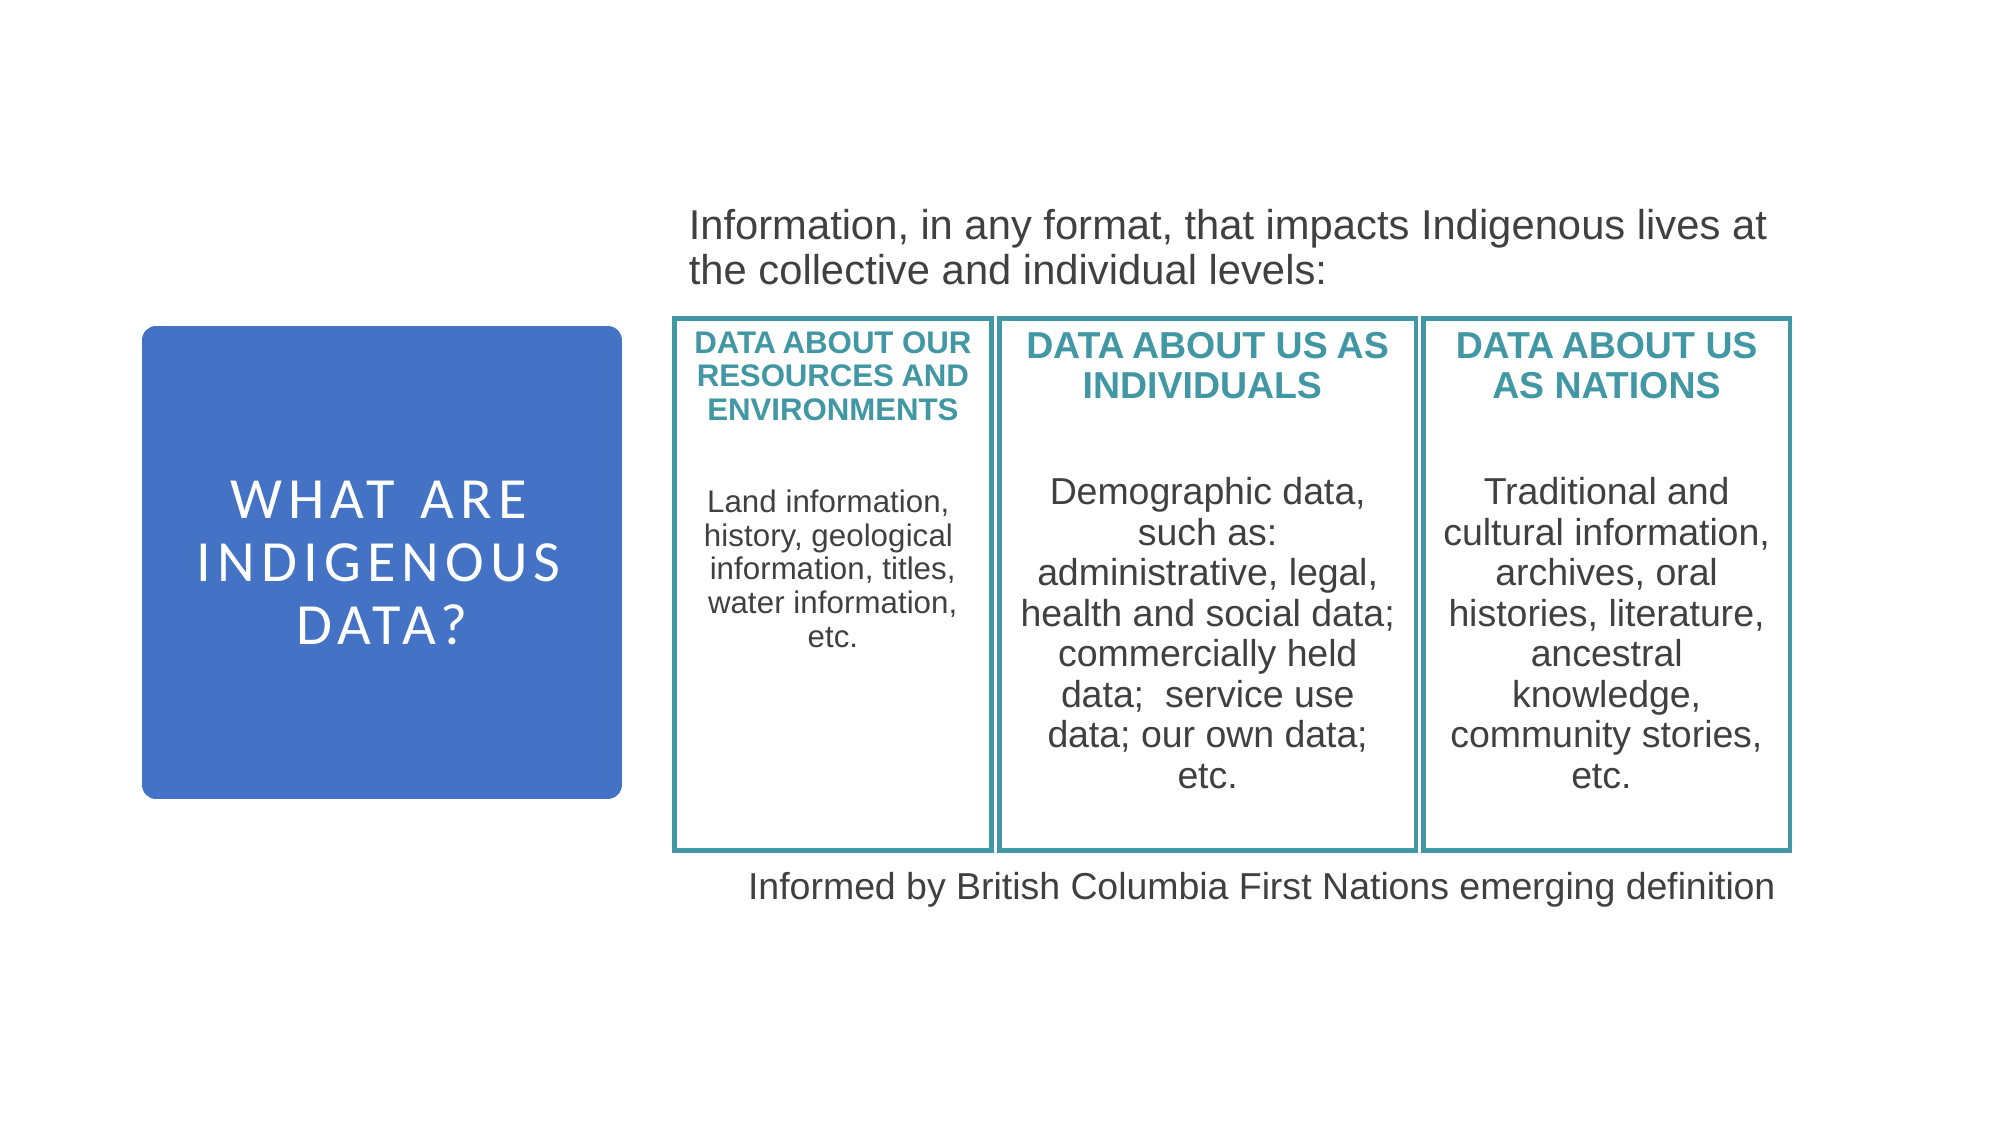

Information, in any format, that impacts Indigenous lives at the collective and individual levels:
DATA ABOUT OUR RESOURCES AND ENVIRONMENTS

Land information,  history, geological  information, titles, water information, etc.
DATA ABOUT US AS INDIVIDUALS

Demographic data, such as: administrative, legal, health and social data; commercially held data;  service use data; our own data; etc.
DATA ABOUT US AS NATIONS

Traditional and cultural information, archives, oral histories, literature, ancestral knowledge, community stories, etc.
WHAT ARE INDIGENOUS DATA?
Informed by British Columbia First Nations emerging definition